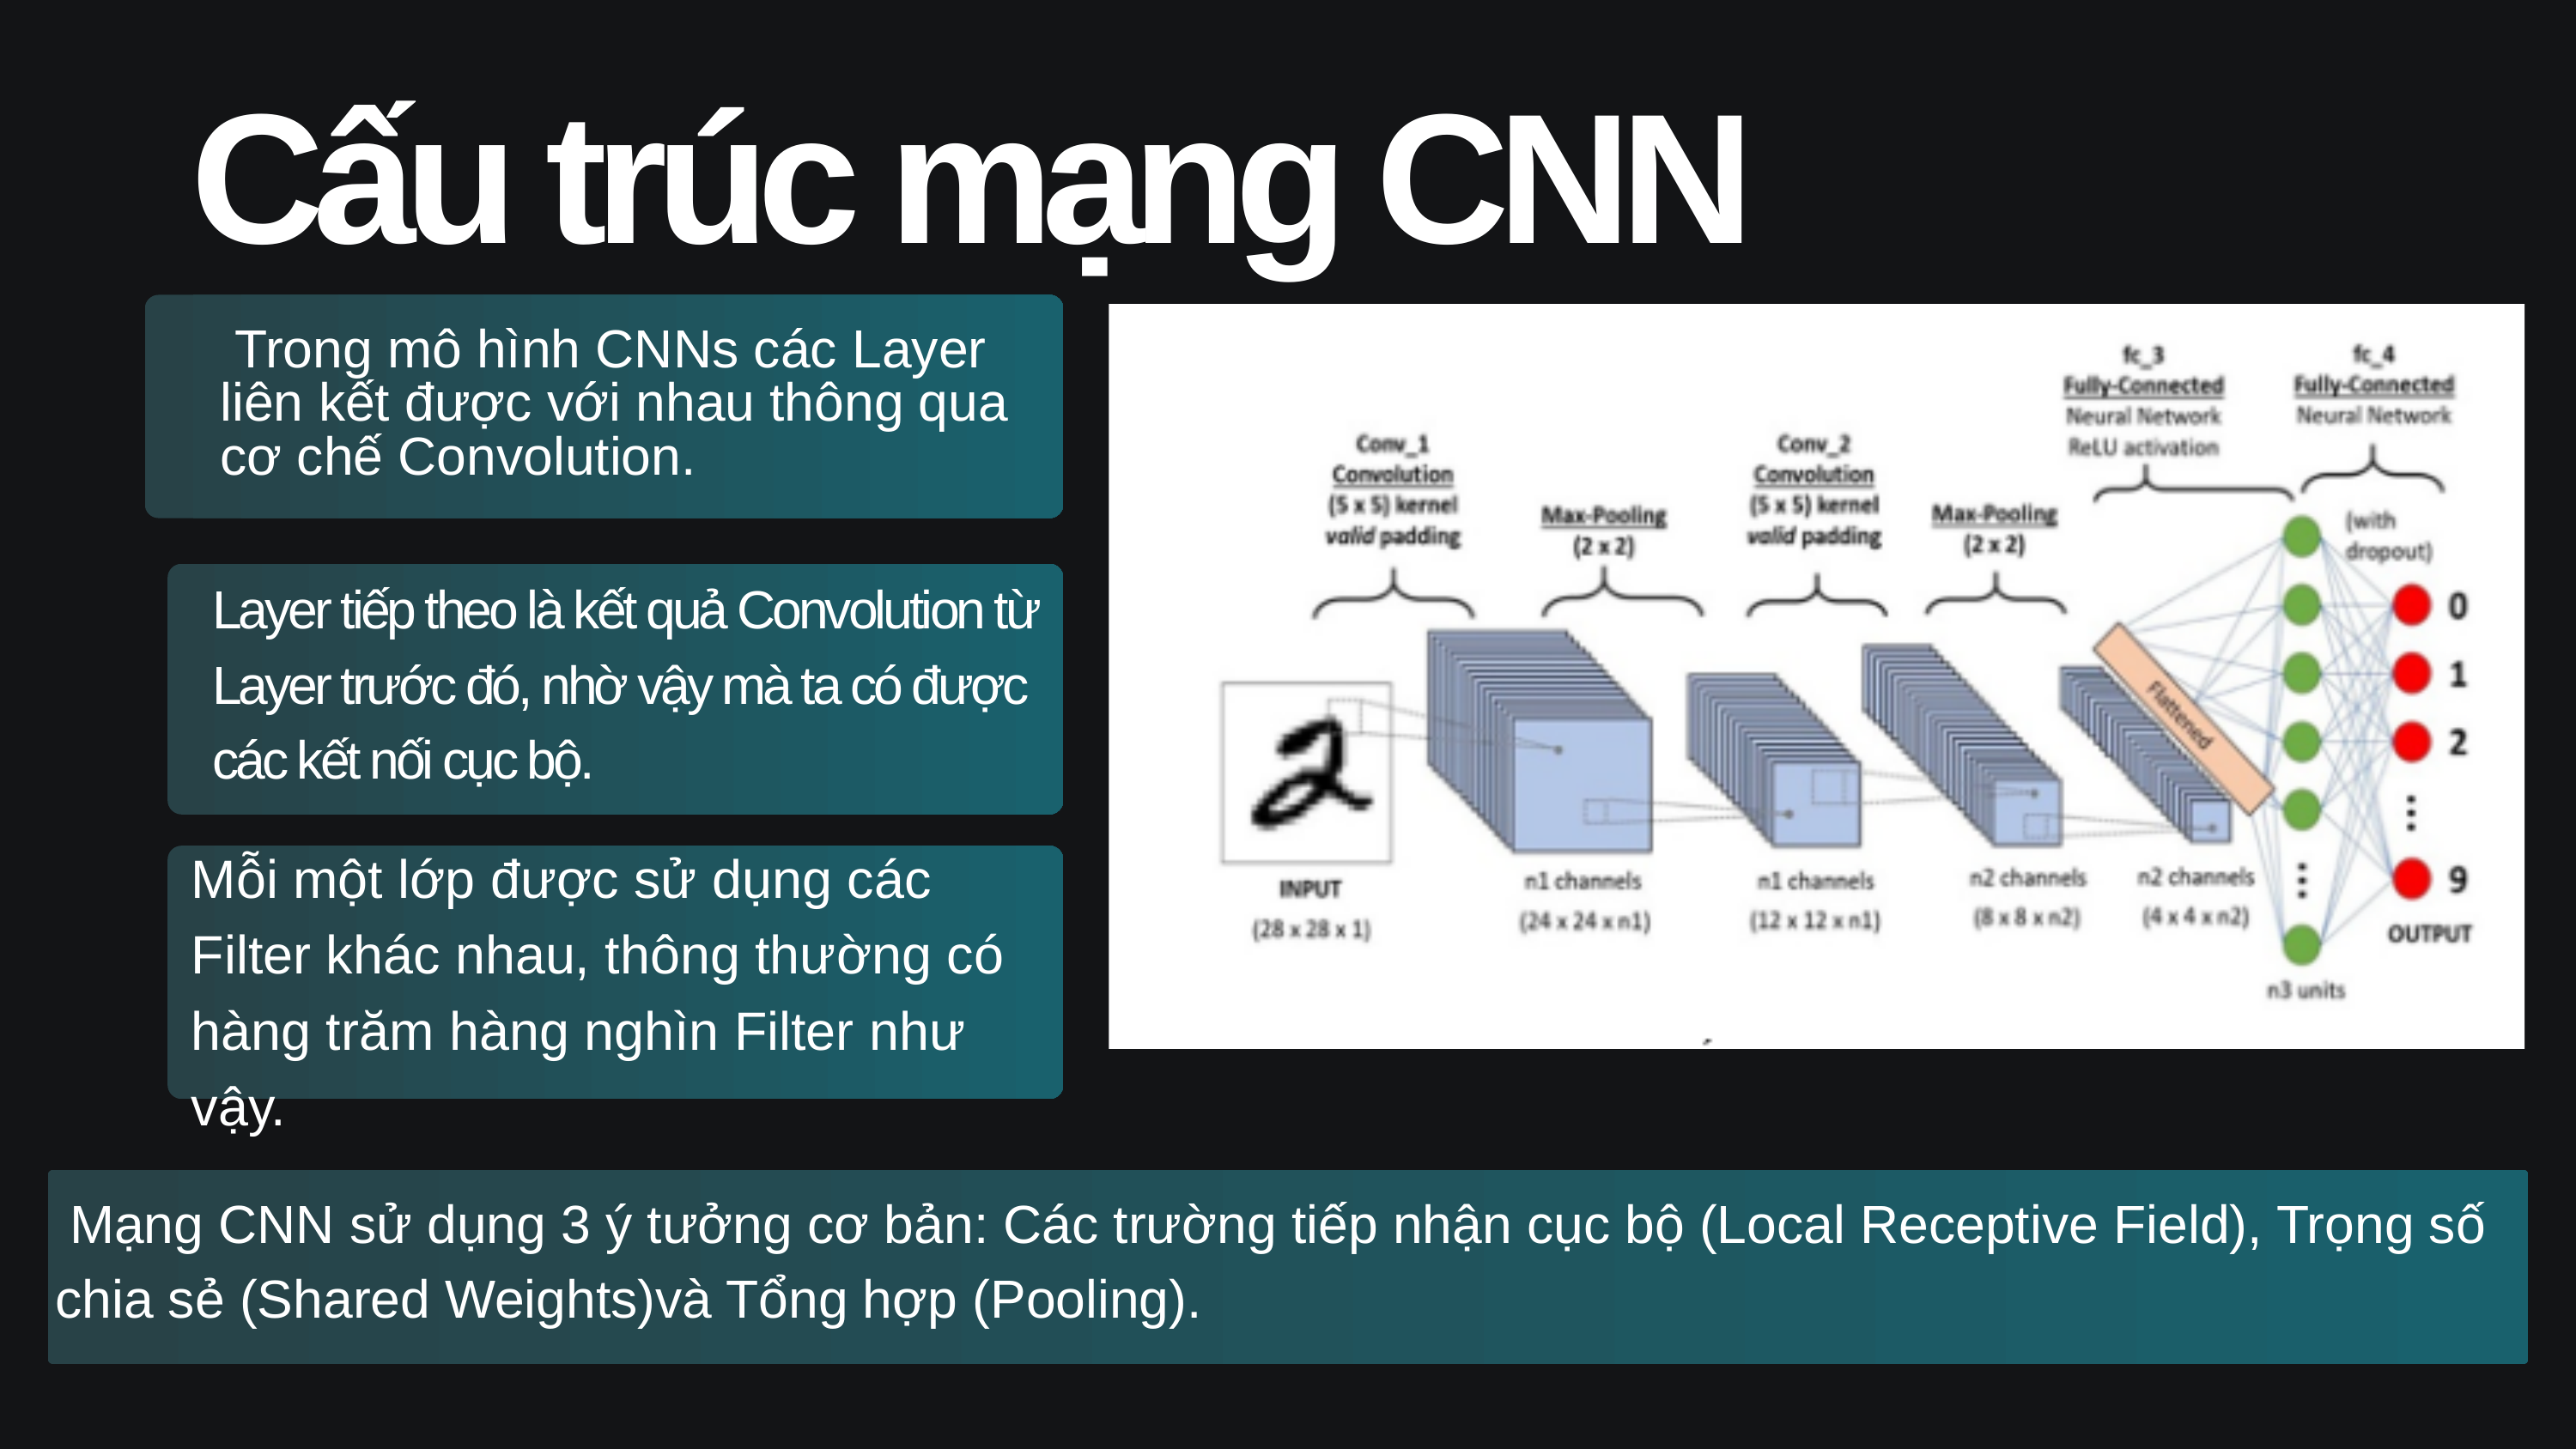

Cấu trúc mạng CNN

 Trong mô hình CNNs các Layer liên kết được với nhau thông qua cơ chế Convolution.

Layer tiếp theo là kết quả Convolution từ Layer trước đó, nhờ vậy mà ta có được các kết nối cục bộ.
Mỗi một lớp được sử dụng các Filter khác nhau, thông thường có hàng trăm hàng nghìn Filter như vậy.

 Mạng CNN sử dụng 3 ý tưởng cơ bản: Các trường tiếp nhận cục bộ (Local Receptive Field), Trọng số chia sẻ (Shared Weights)và Tổng hợp (Pooling).